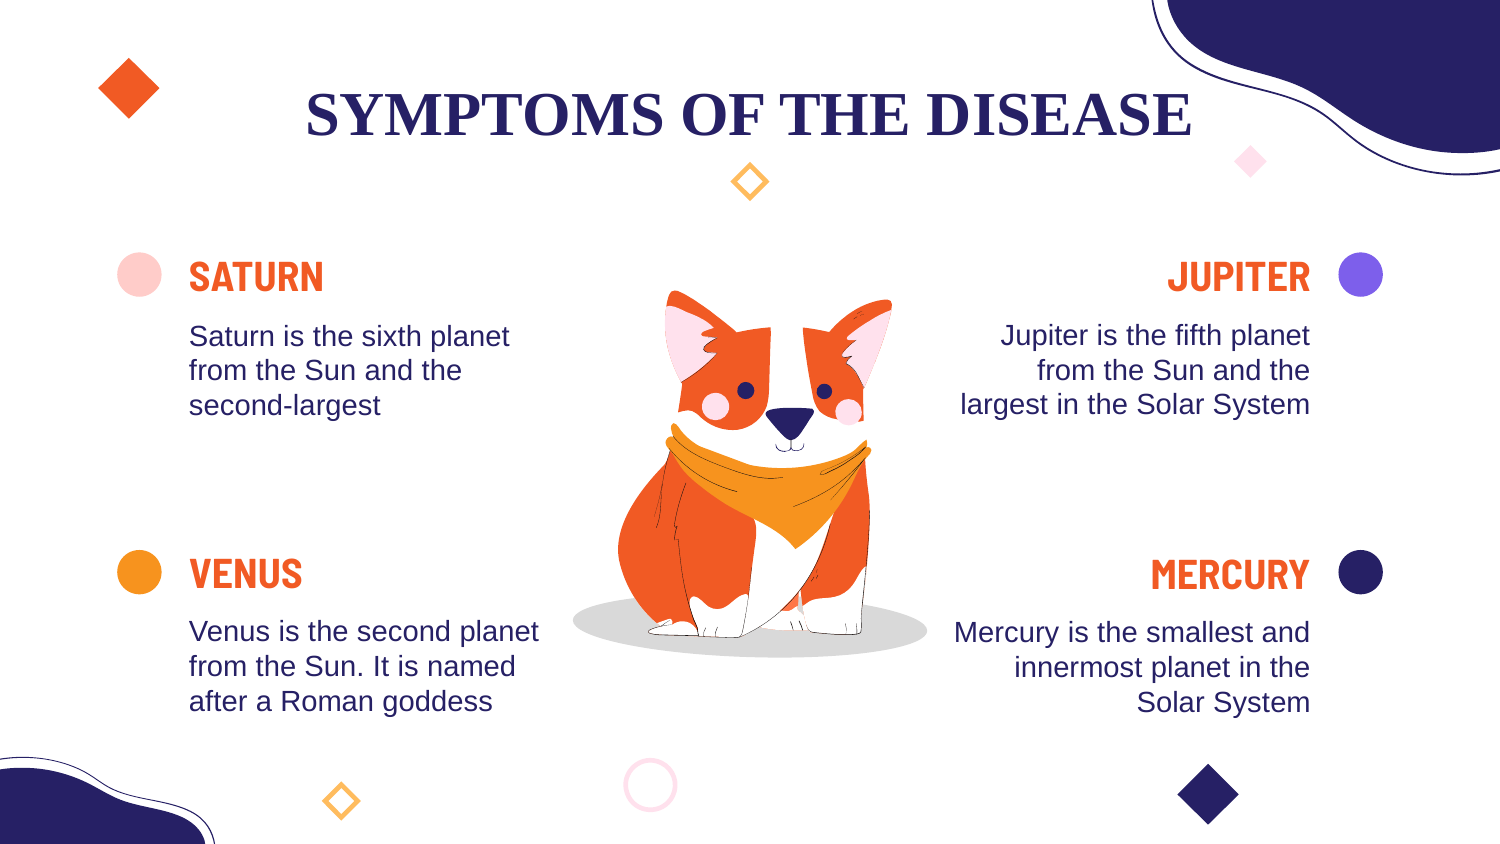

# SYMPTOMS OF THE DISEASE
JUPITER
SATURN

Jupiter is the fifth planet from the Sun and the largest in the Solar System
Saturn is the sixth planet from the Sun and the second-largest
VENUS
MERCURY

Venus is the second planet from the Sun. It is named after a Roman goddess
Mercury is the smallest and innermost planet in the Solar System